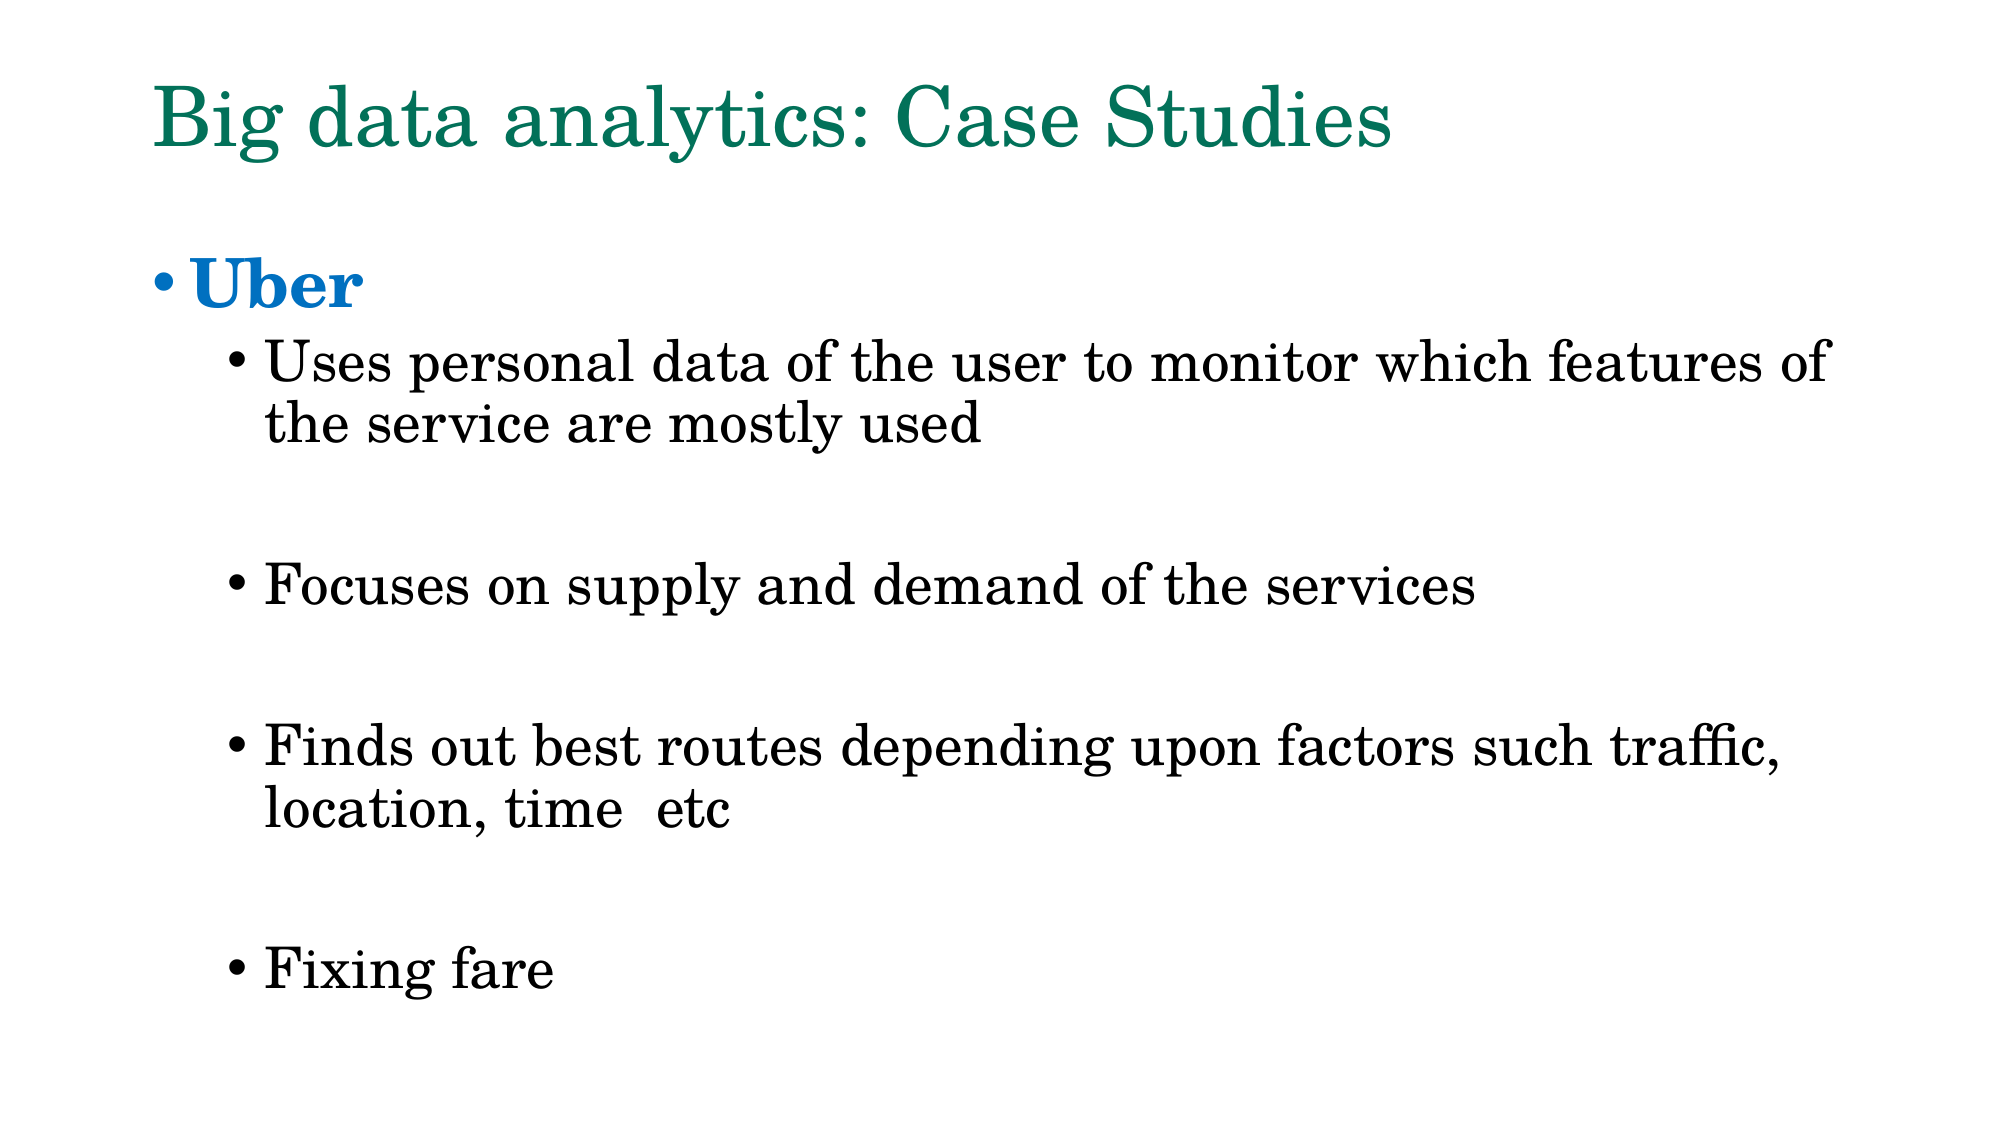

# Big data analytics: Case Studies
Uber
Uses personal data of the user to monitor which features of the service are mostly used

Focuses on supply and demand of the services

Finds out best routes depending upon factors such traffic, location, time  etc

Fixing fare